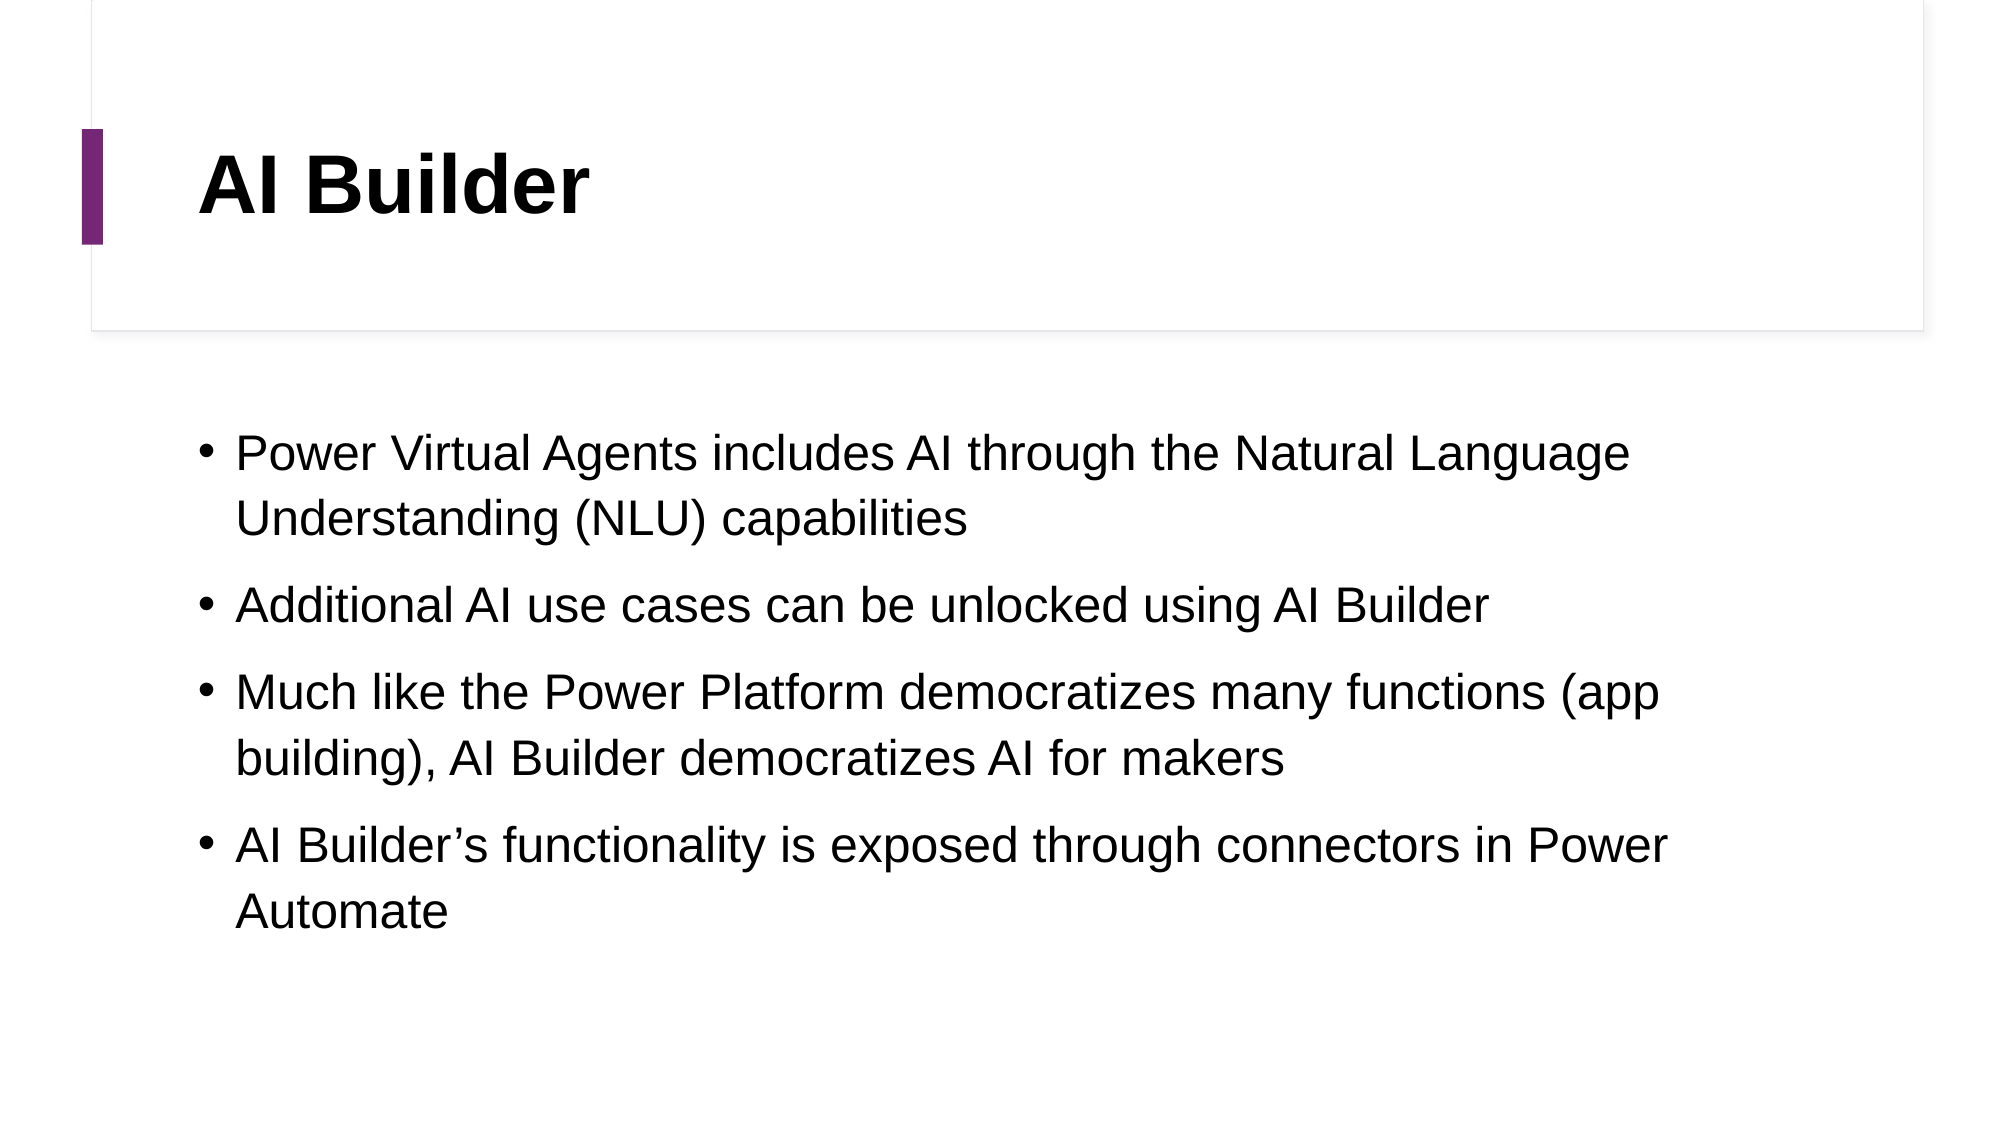

# AI Builder
Power Virtual Agents includes AI through the Natural Language Understanding (NLU) capabilities
Additional AI use cases can be unlocked using AI Builder
Much like the Power Platform democratizes many functions (app building), AI Builder democratizes AI for makers
AI Builder’s functionality is exposed through connectors in Power Automate